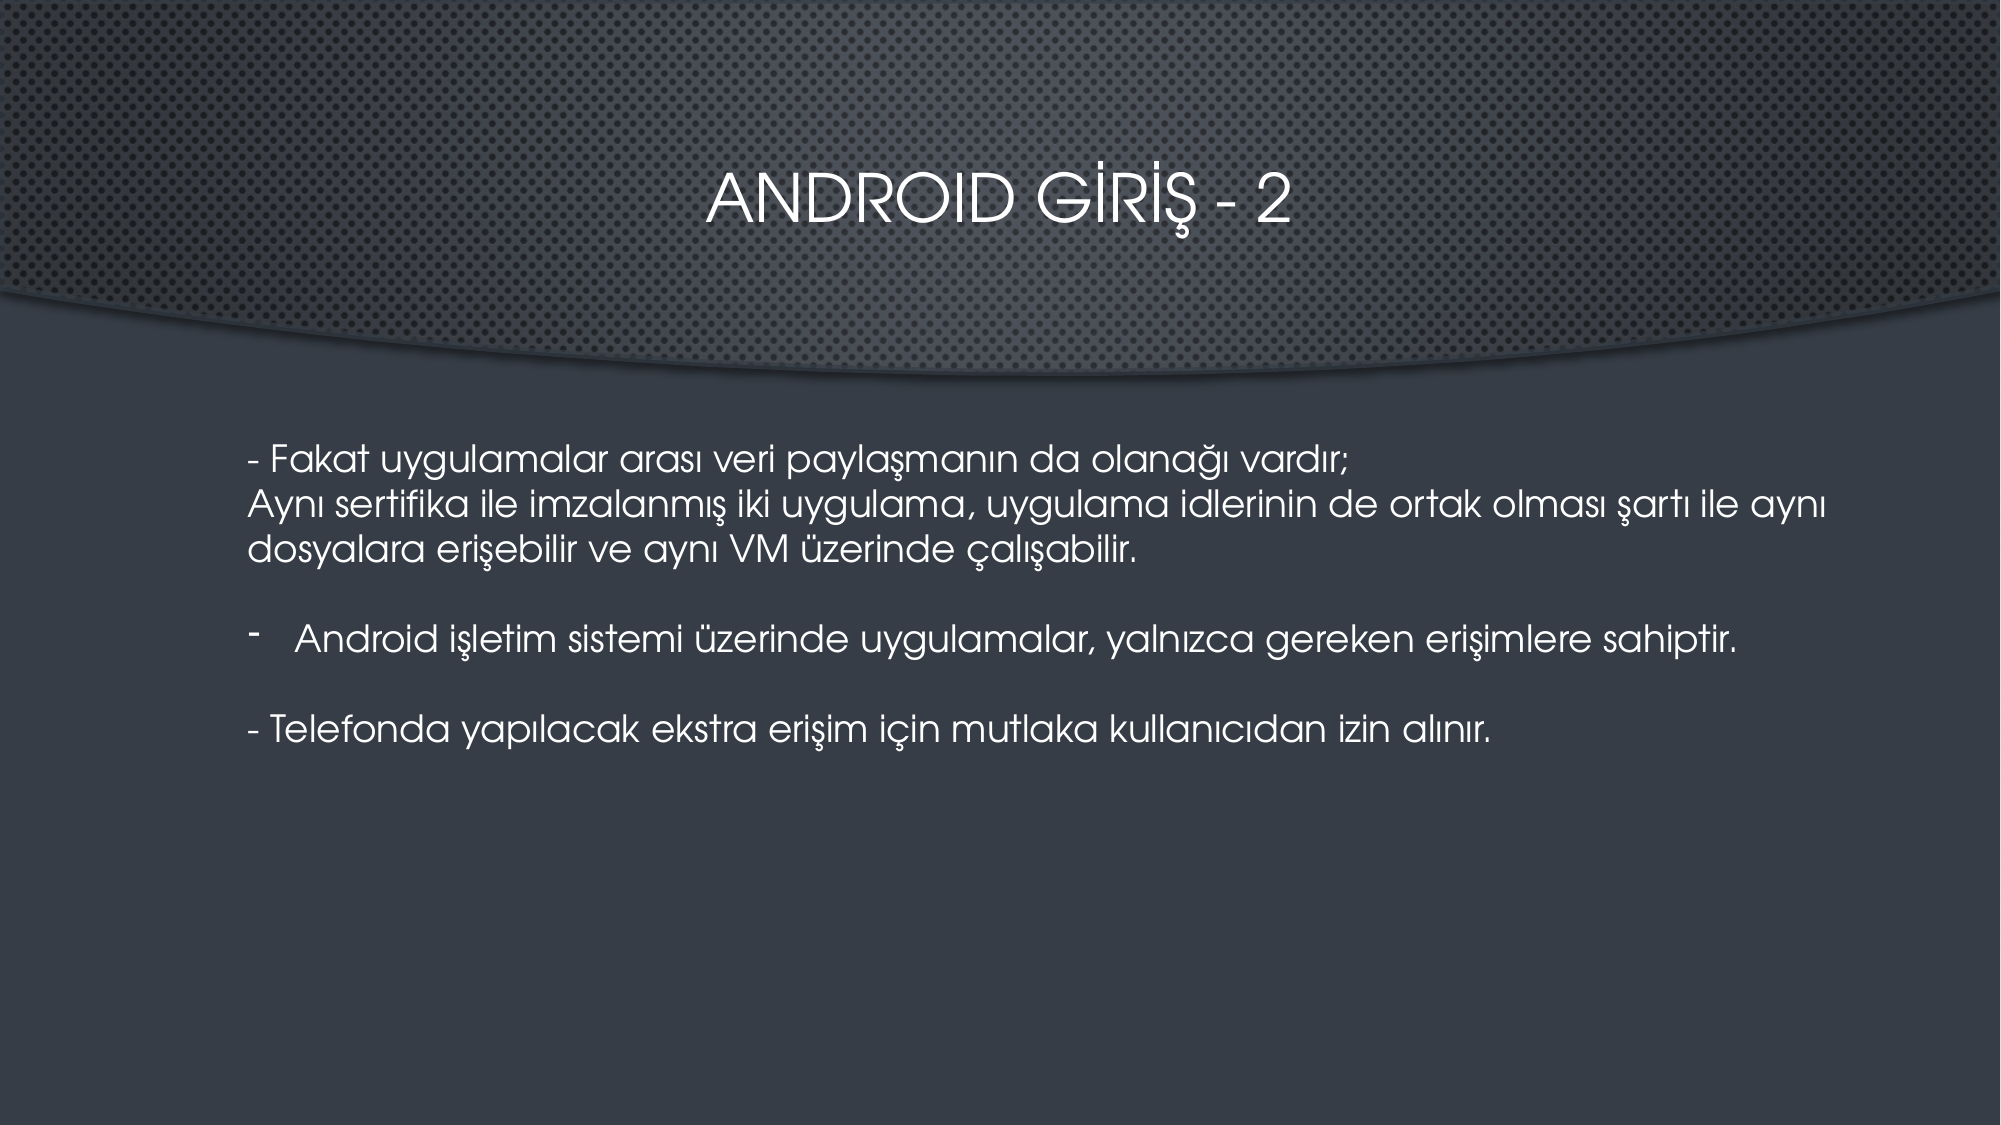

# Androıd GİrİŞ - 2

- Fakat uygulamalar arası veri paylaşmanın da olanağı vardır;
Aynı sertifika ile imzalanmış iki uygulama, uygulama idlerinin de ortak olması şartı ile aynı dosyalara erişebilir ve aynı VM üzerinde çalışabilir.

Android işletim sistemi üzerinde uygulamalar, yalnızca gereken erişimlere sahiptir.

- Telefonda yapılacak ekstra erişim için mutlaka kullanıcıdan izin alınır.